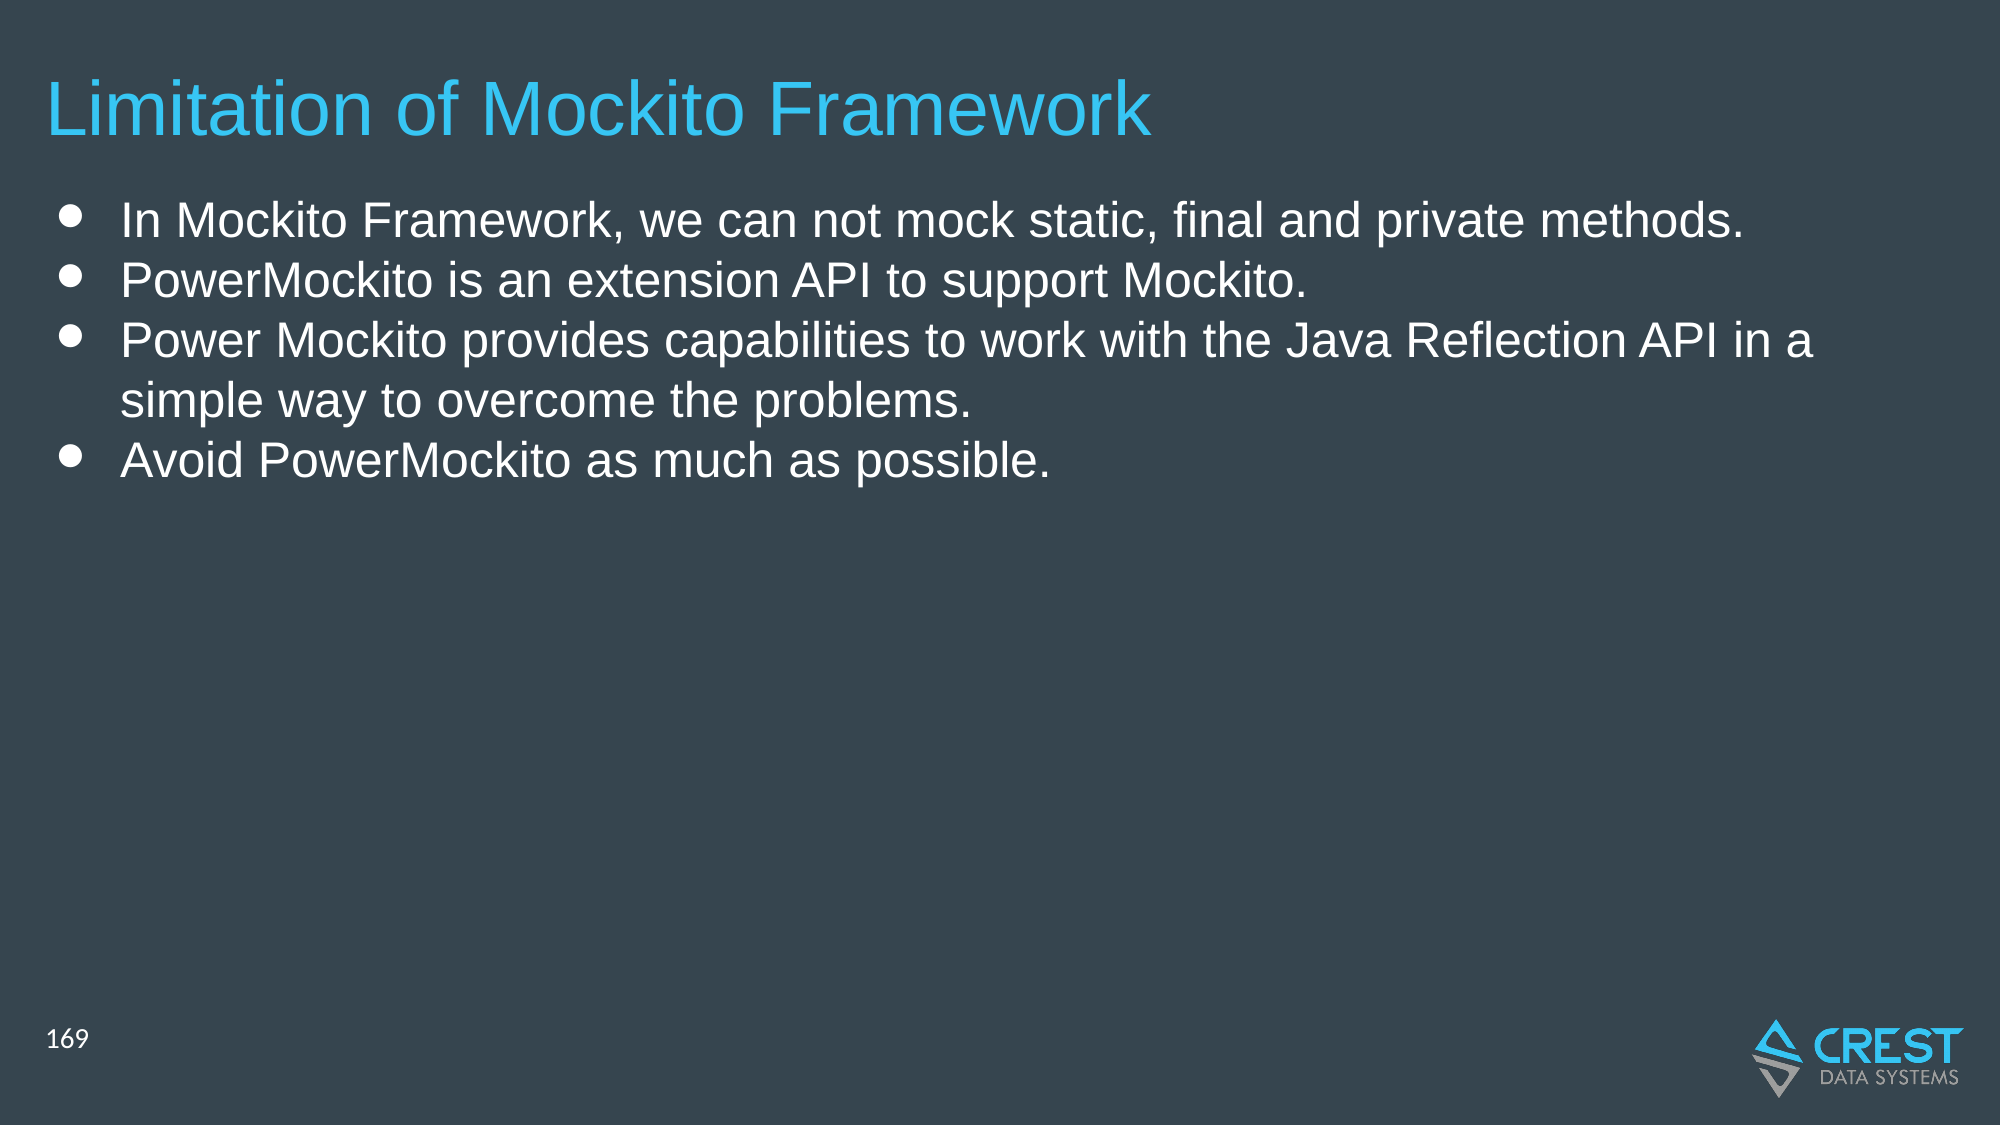

# Limitation of Mockito Framework
In Mockito Framework, we can not mock static, final and private methods.
PowerMockito is an extension API to support Mockito.
Power Mockito provides capabilities to work with the Java Reflection API in a simple way to overcome the problems.
Avoid PowerMockito as much as possible.
169